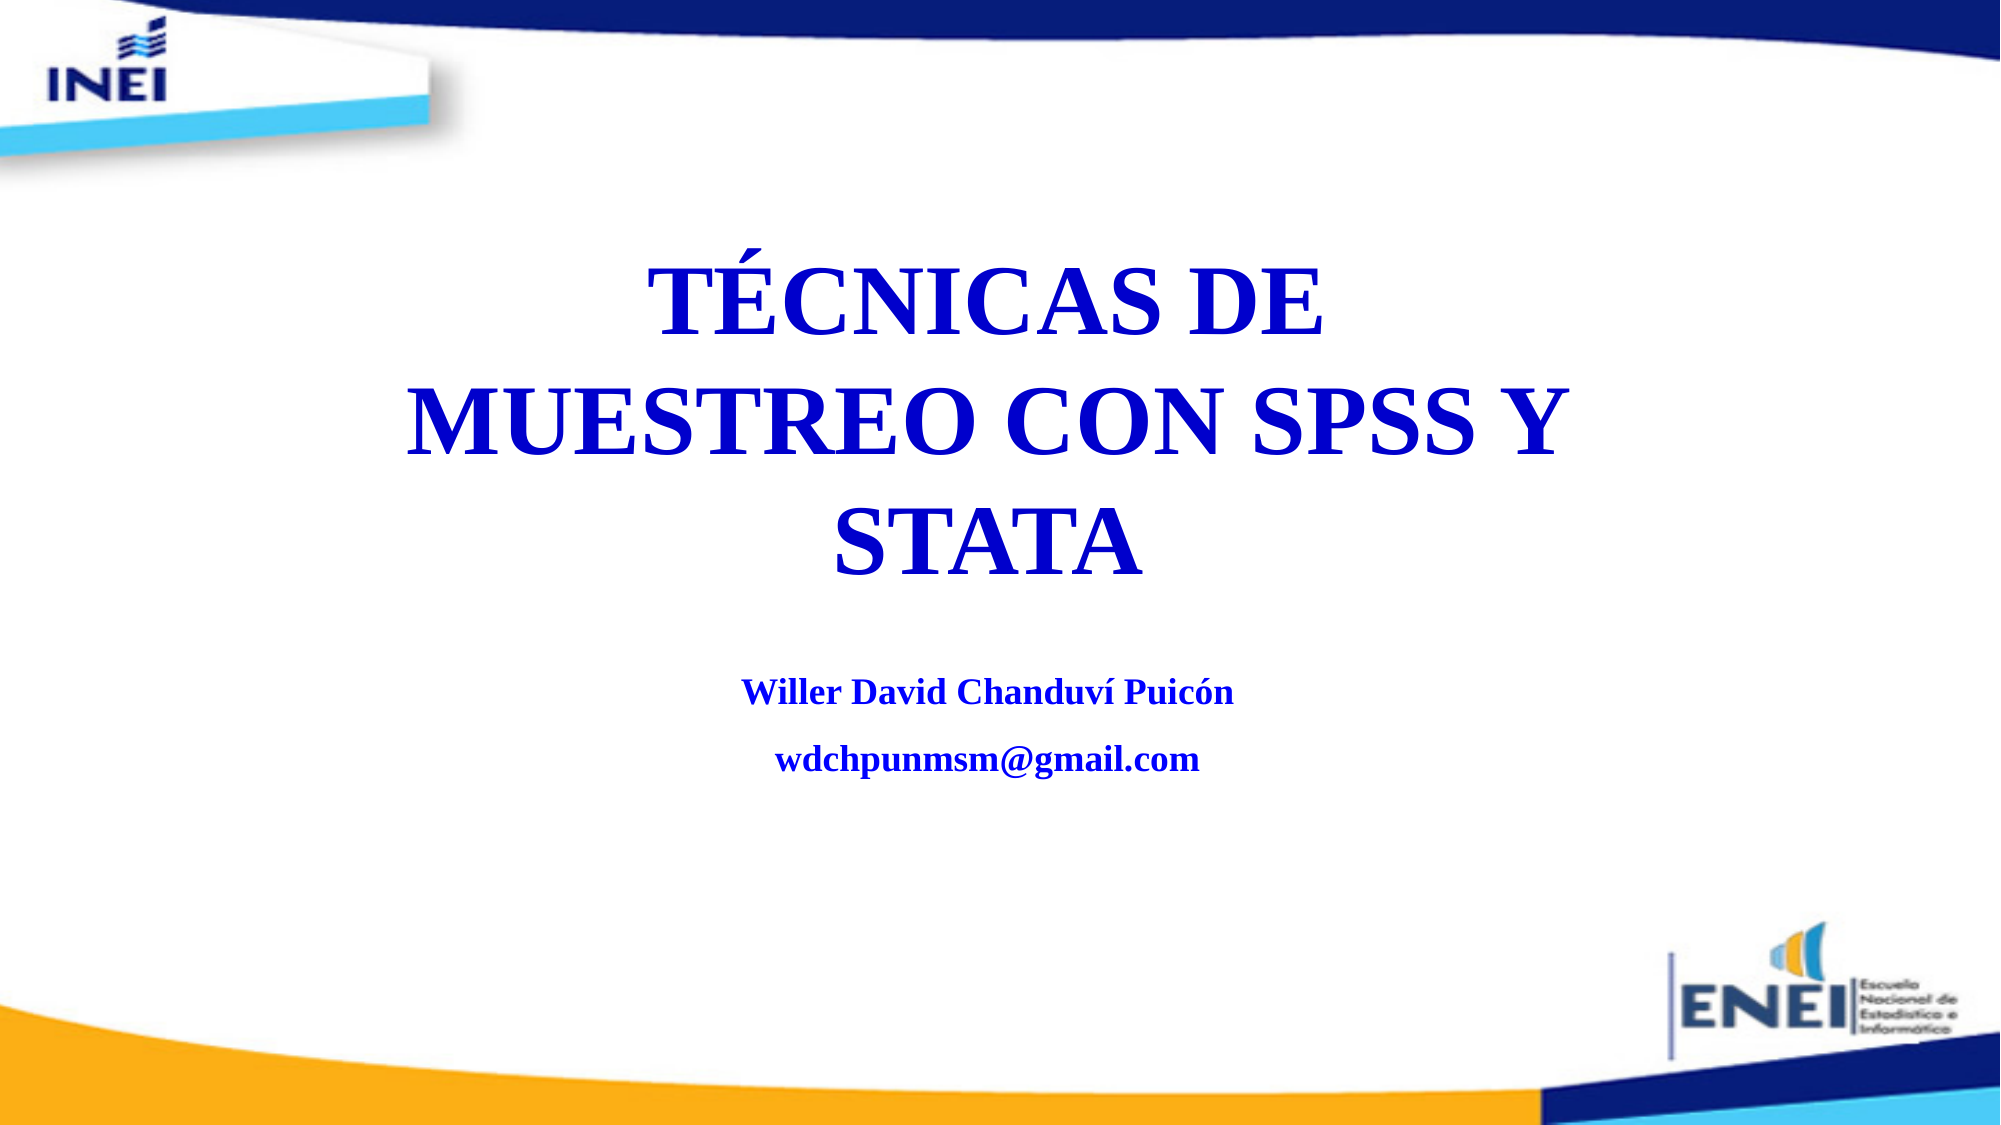

# TÉCNICAS DE MUESTREO CON SPSS Y STATA
Willer David Chanduví Puicón
wdchpunmsm@gmail.com